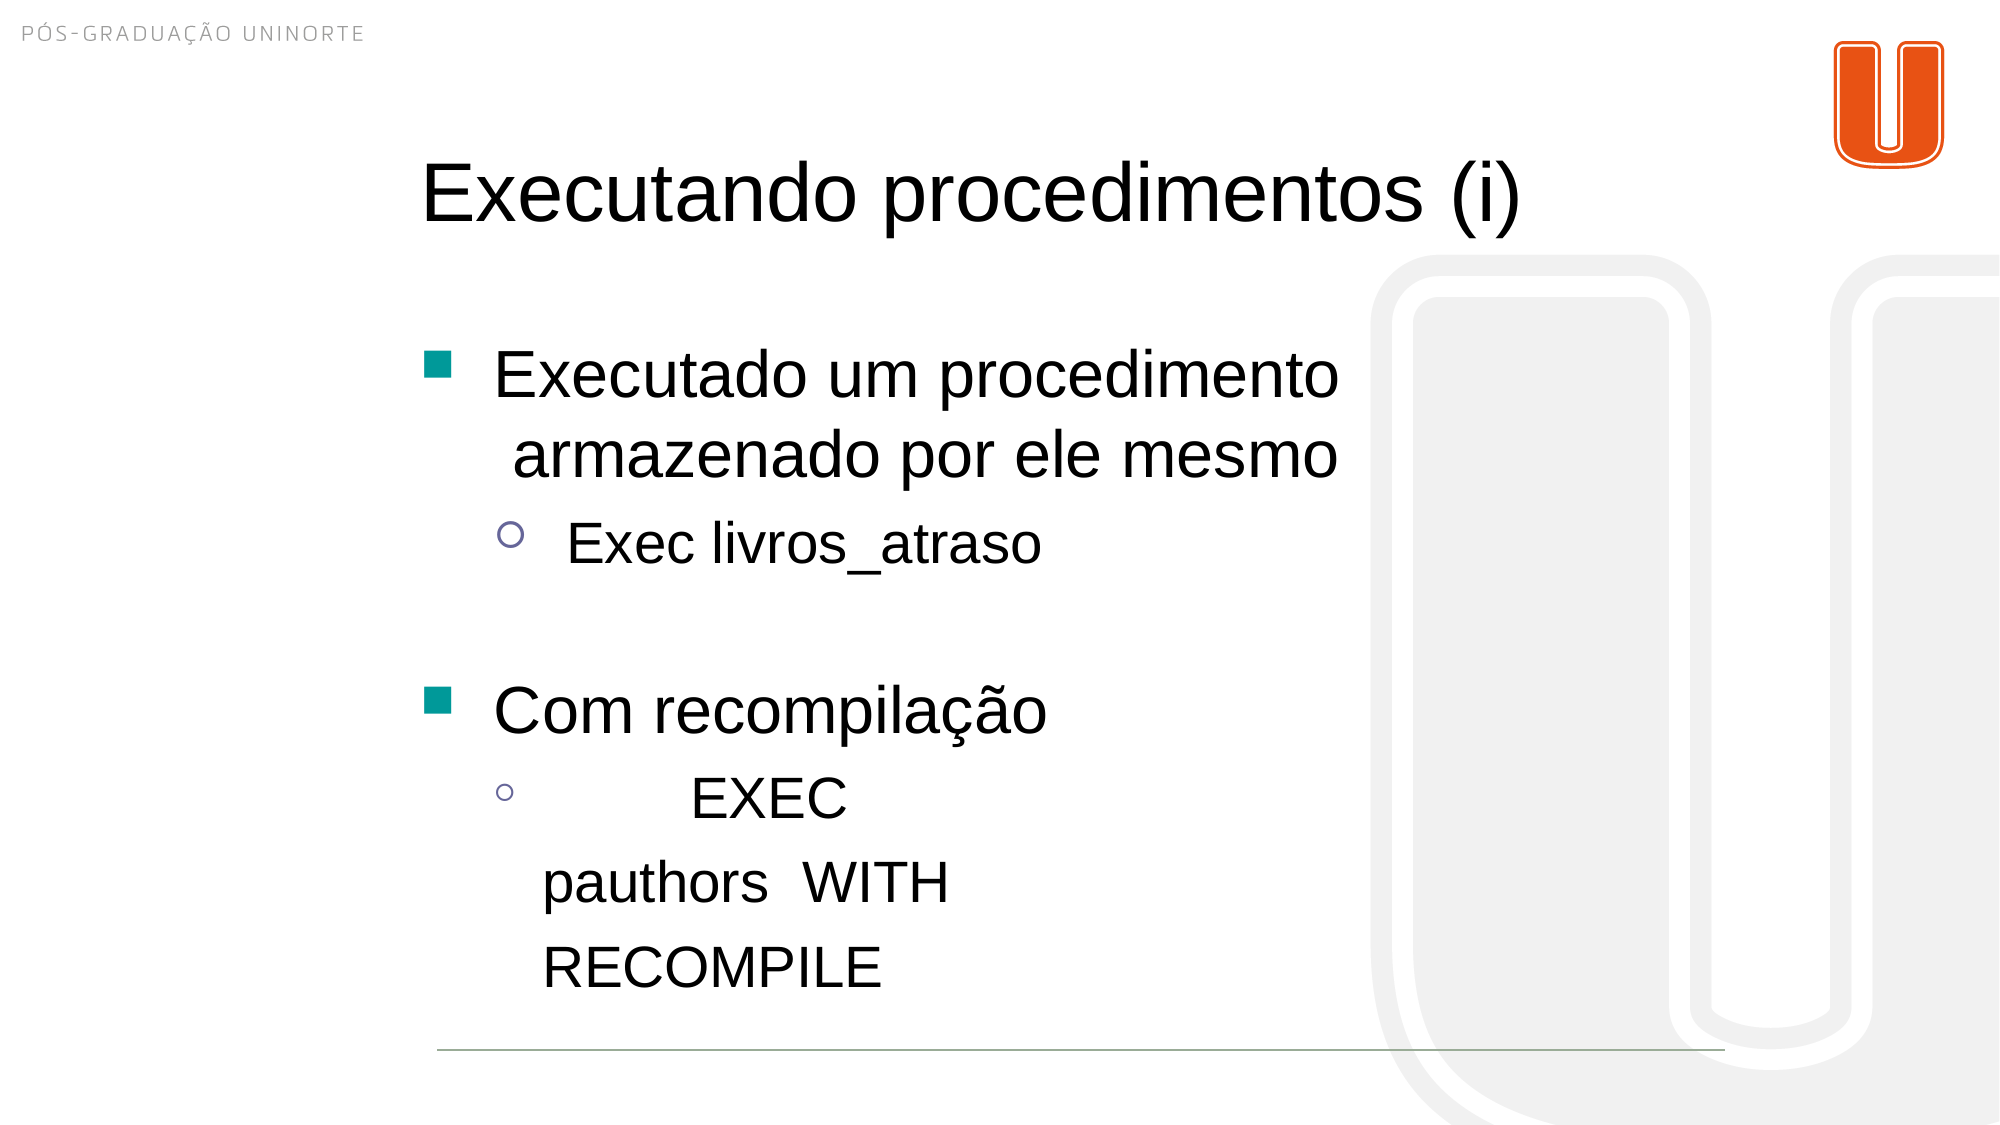

# Executando procedimentos (i)
Executado um procedimento  armazenado por ele mesmo
Exec livros_atraso

Com recompilação
	EXEC pauthors  WITH RECOMPILE